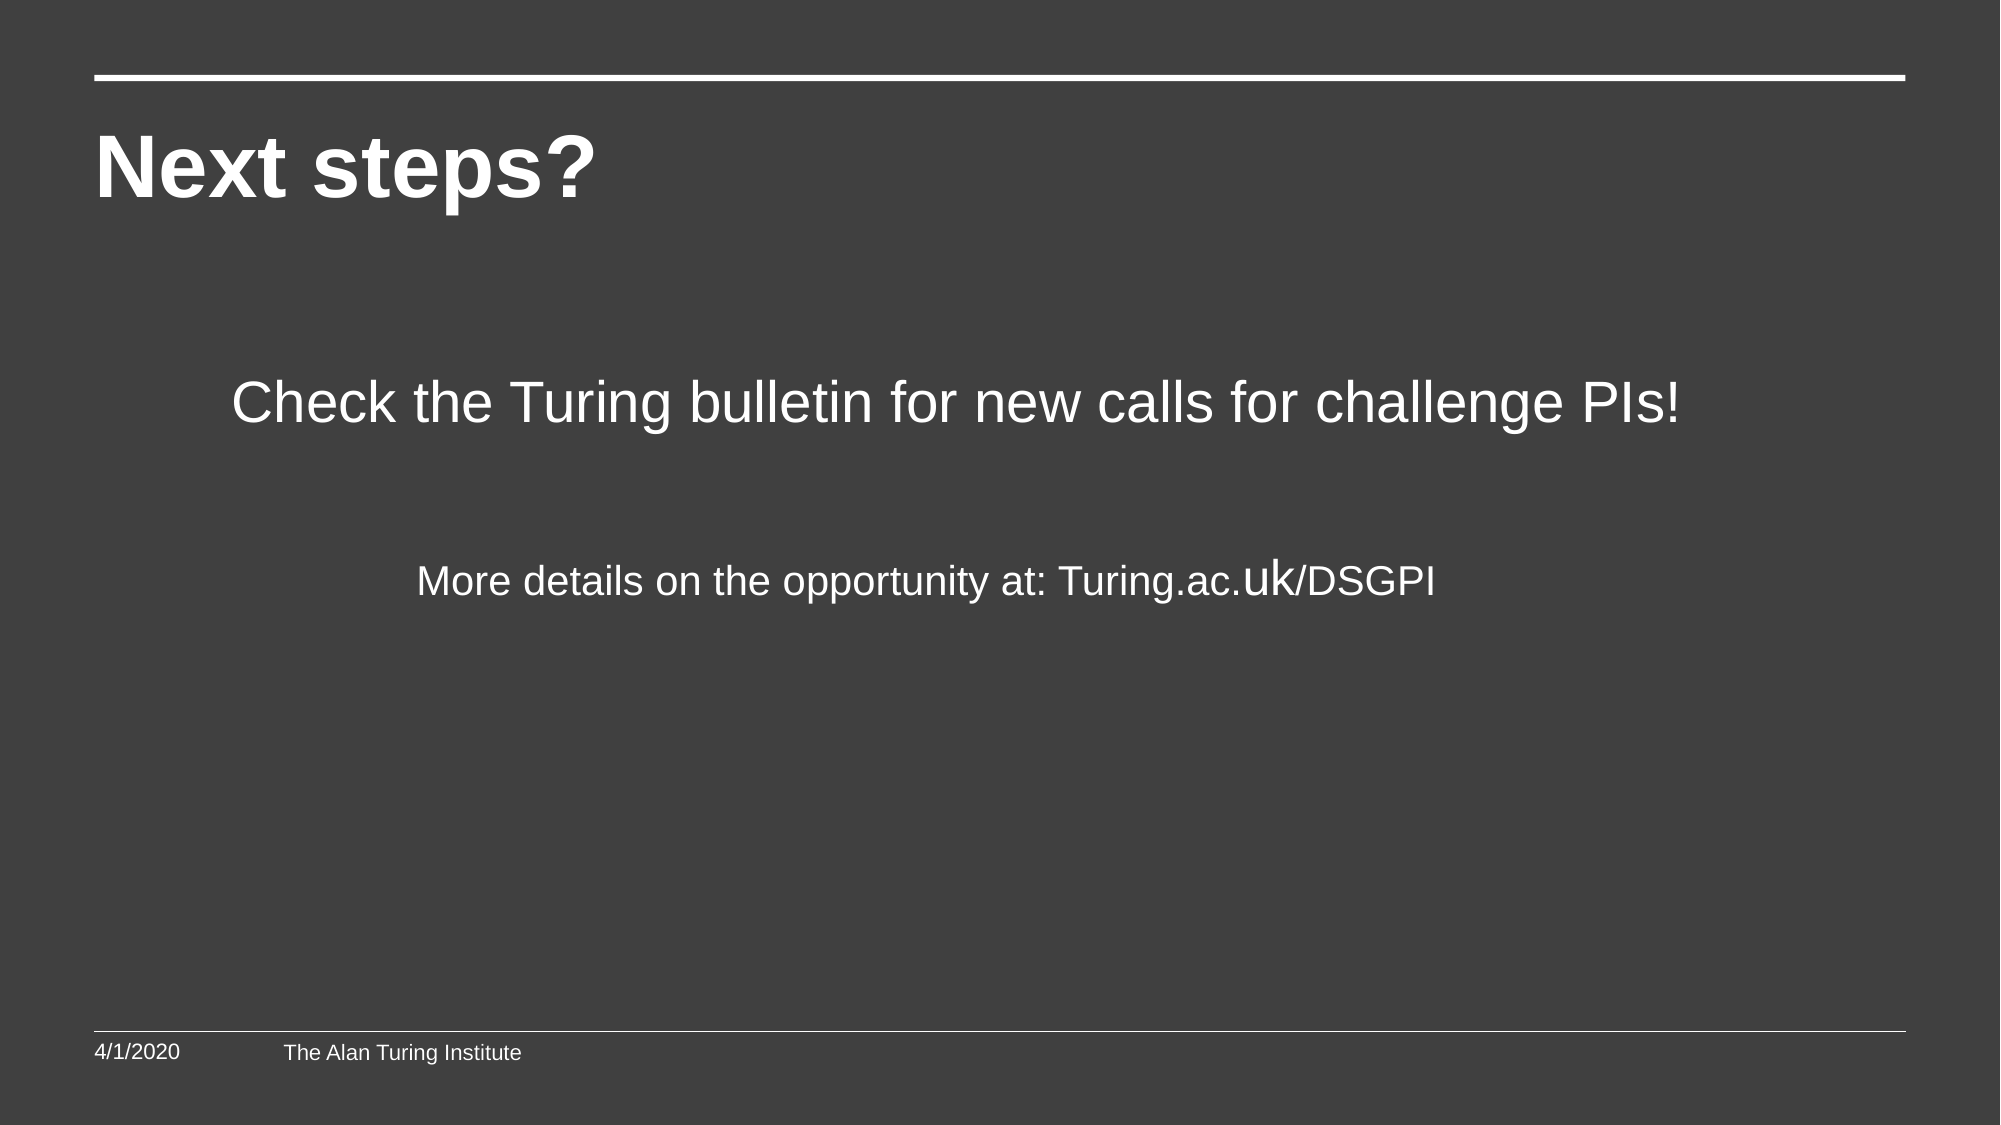

# Next steps?

Check the Turing bulletin for new calls for challenge PIs!
More details on the opportunity at: Turing.ac.uk/DSGPI
4/1/2020